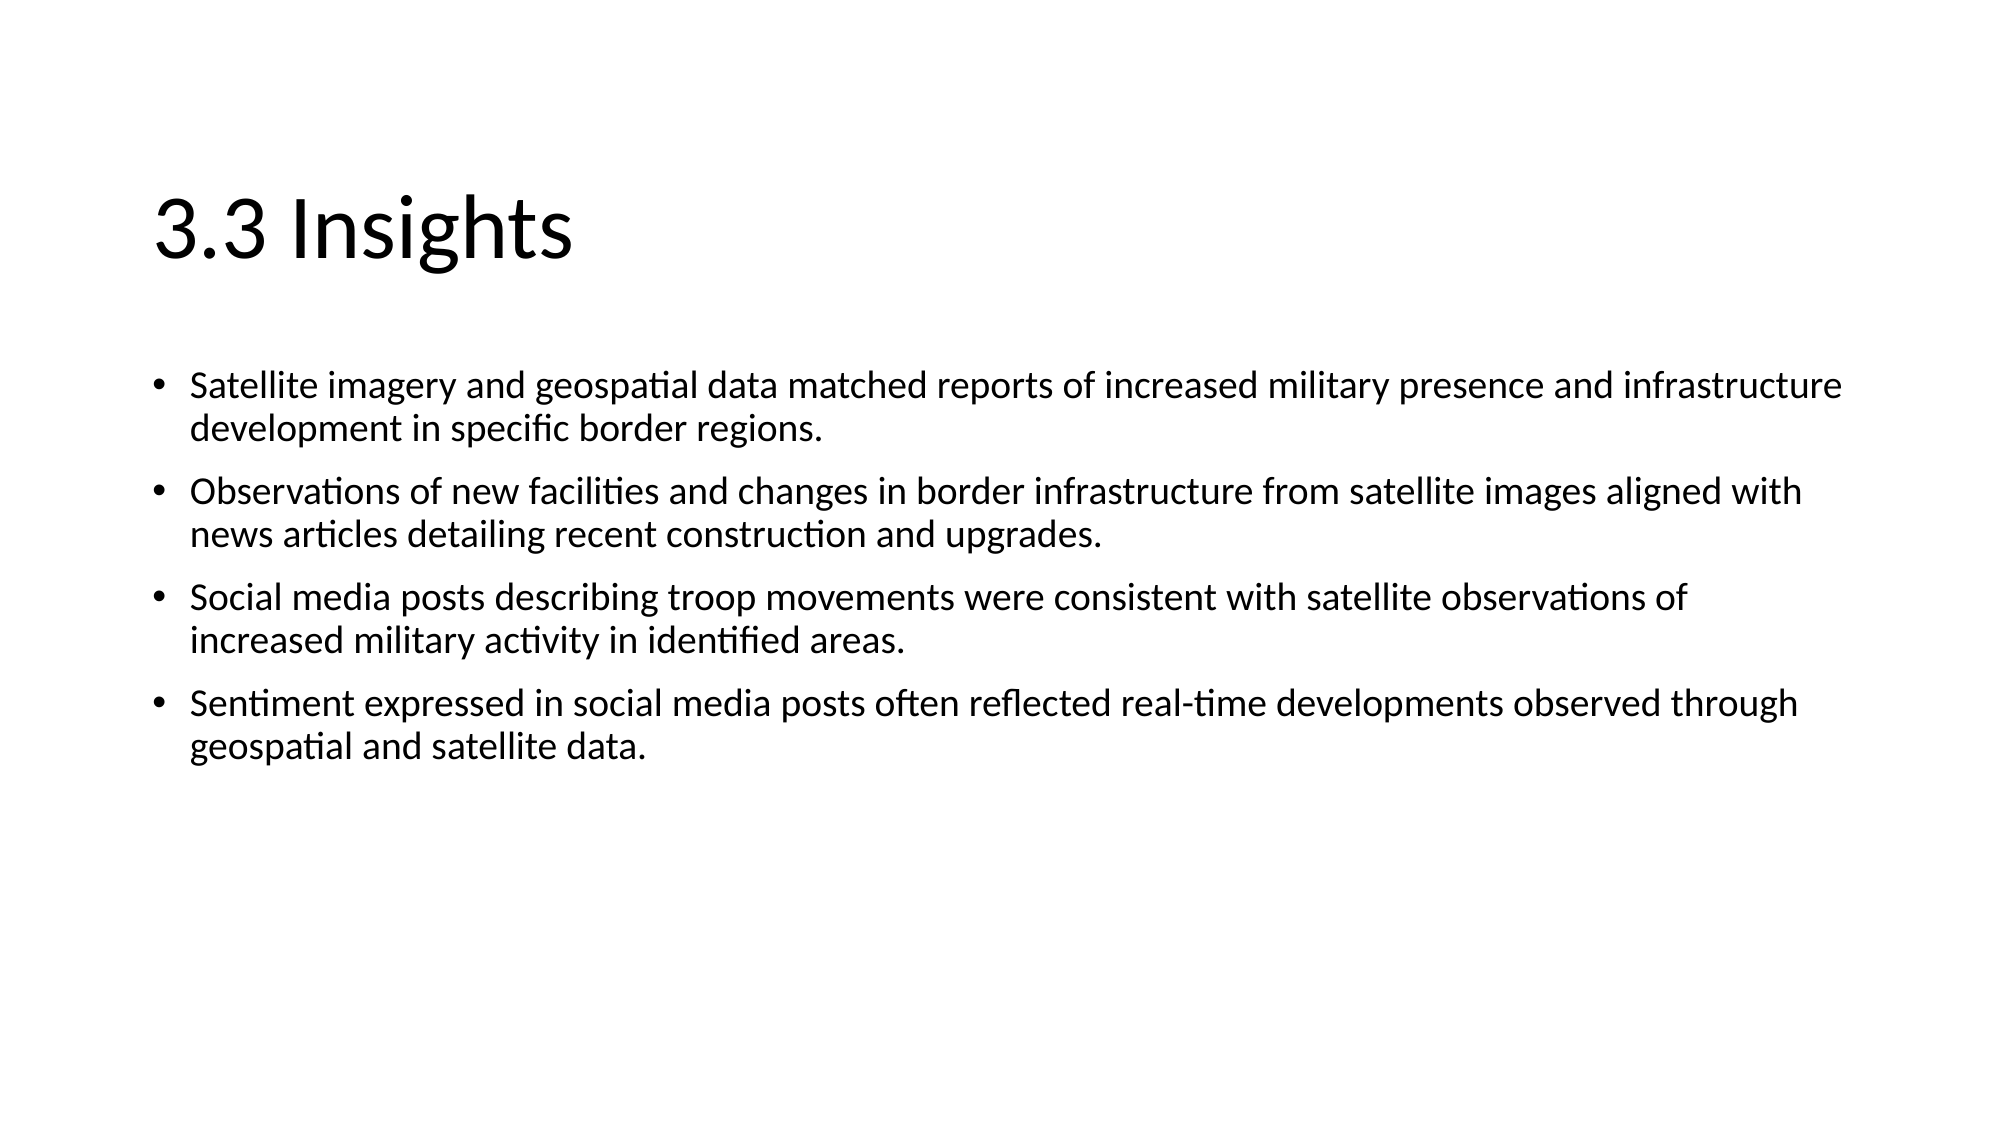

# 3.3 Insights
Satellite imagery and geospatial data matched reports of increased military presence and infrastructure development in specific border regions.
Observations of new facilities and changes in border infrastructure from satellite images aligned with news articles detailing recent construction and upgrades.
Social media posts describing troop movements were consistent with satellite observations of increased military activity in identified areas.
Sentiment expressed in social media posts often reflected real-time developments observed through geospatial and satellite data.